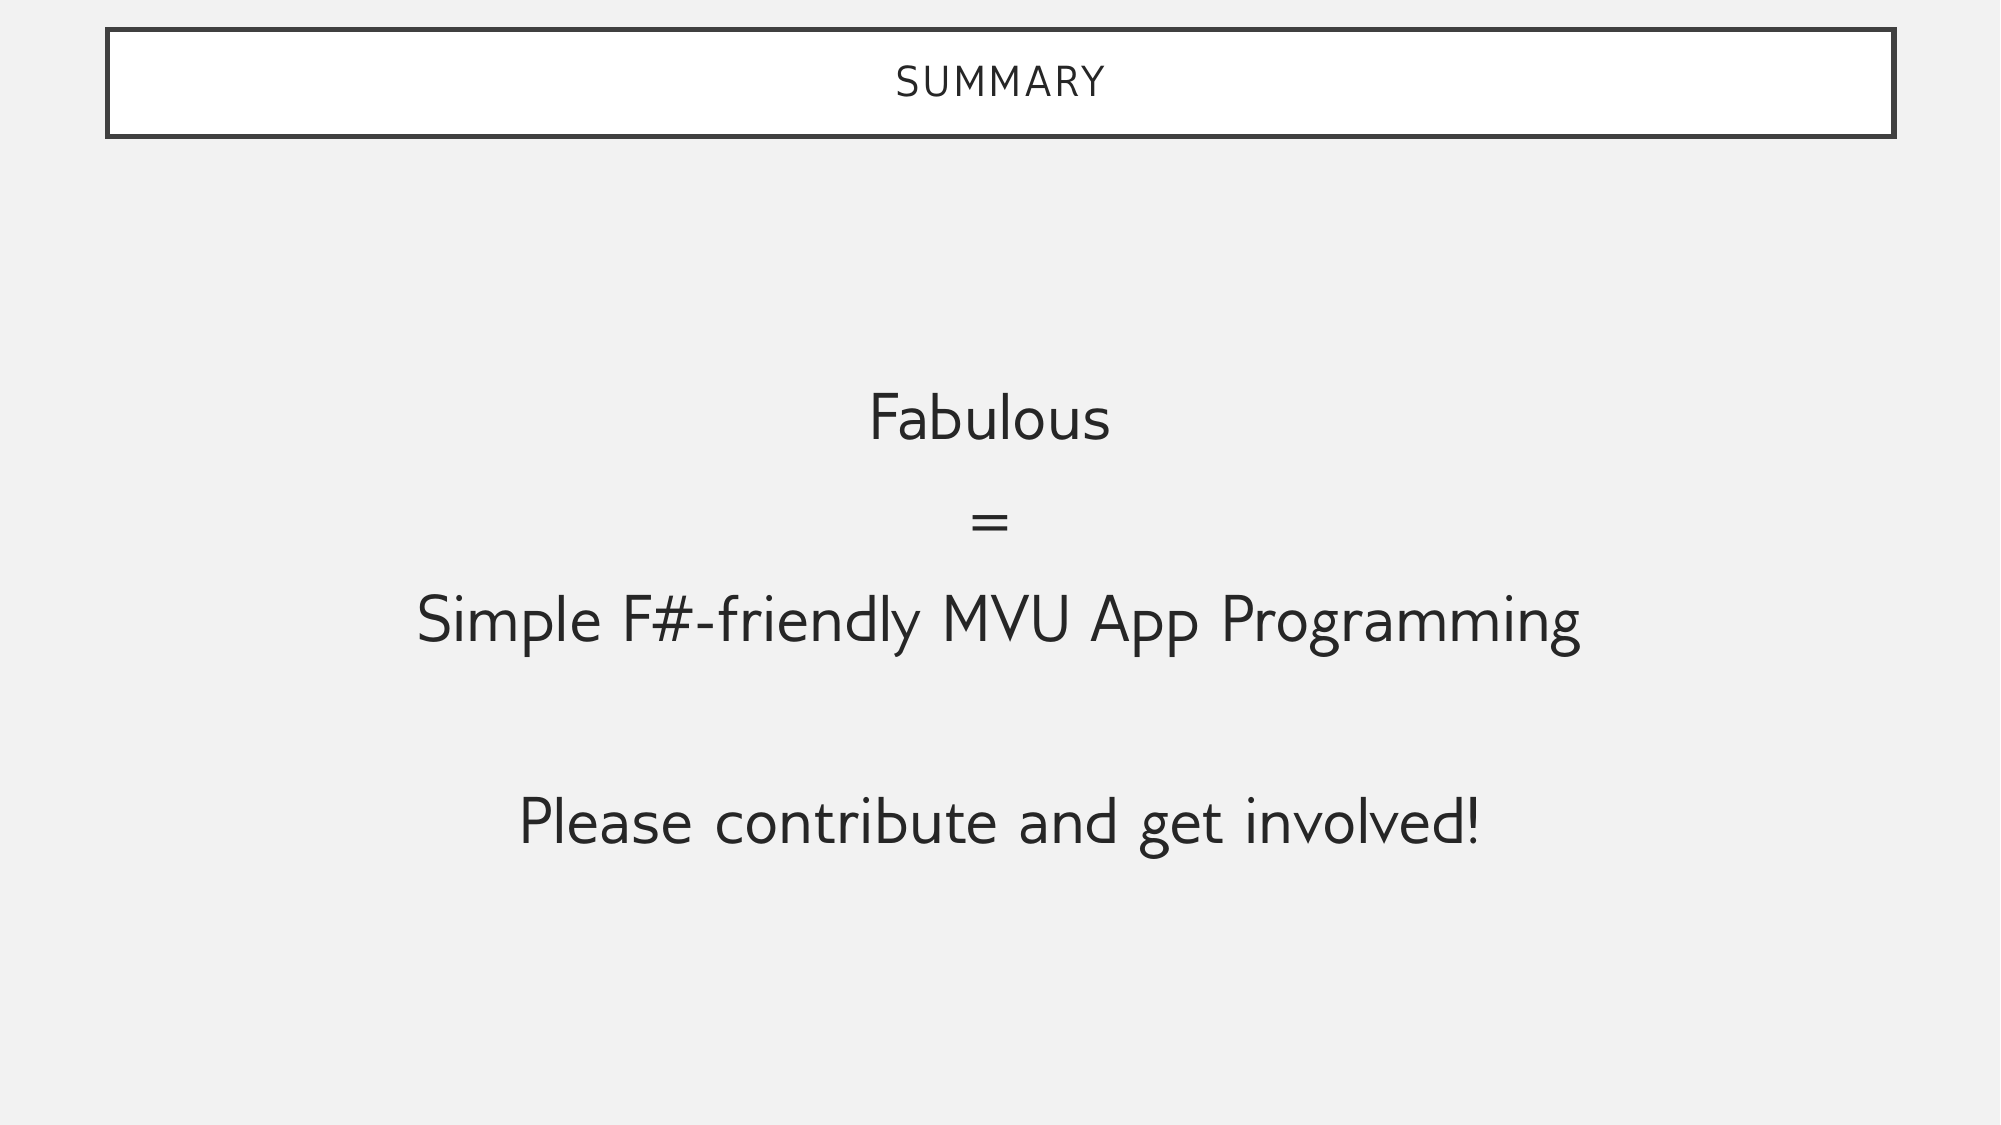

# SUMMARY

Fabulous
=
Simple F#-friendly MVU App Programming

Please contribute and get involved!